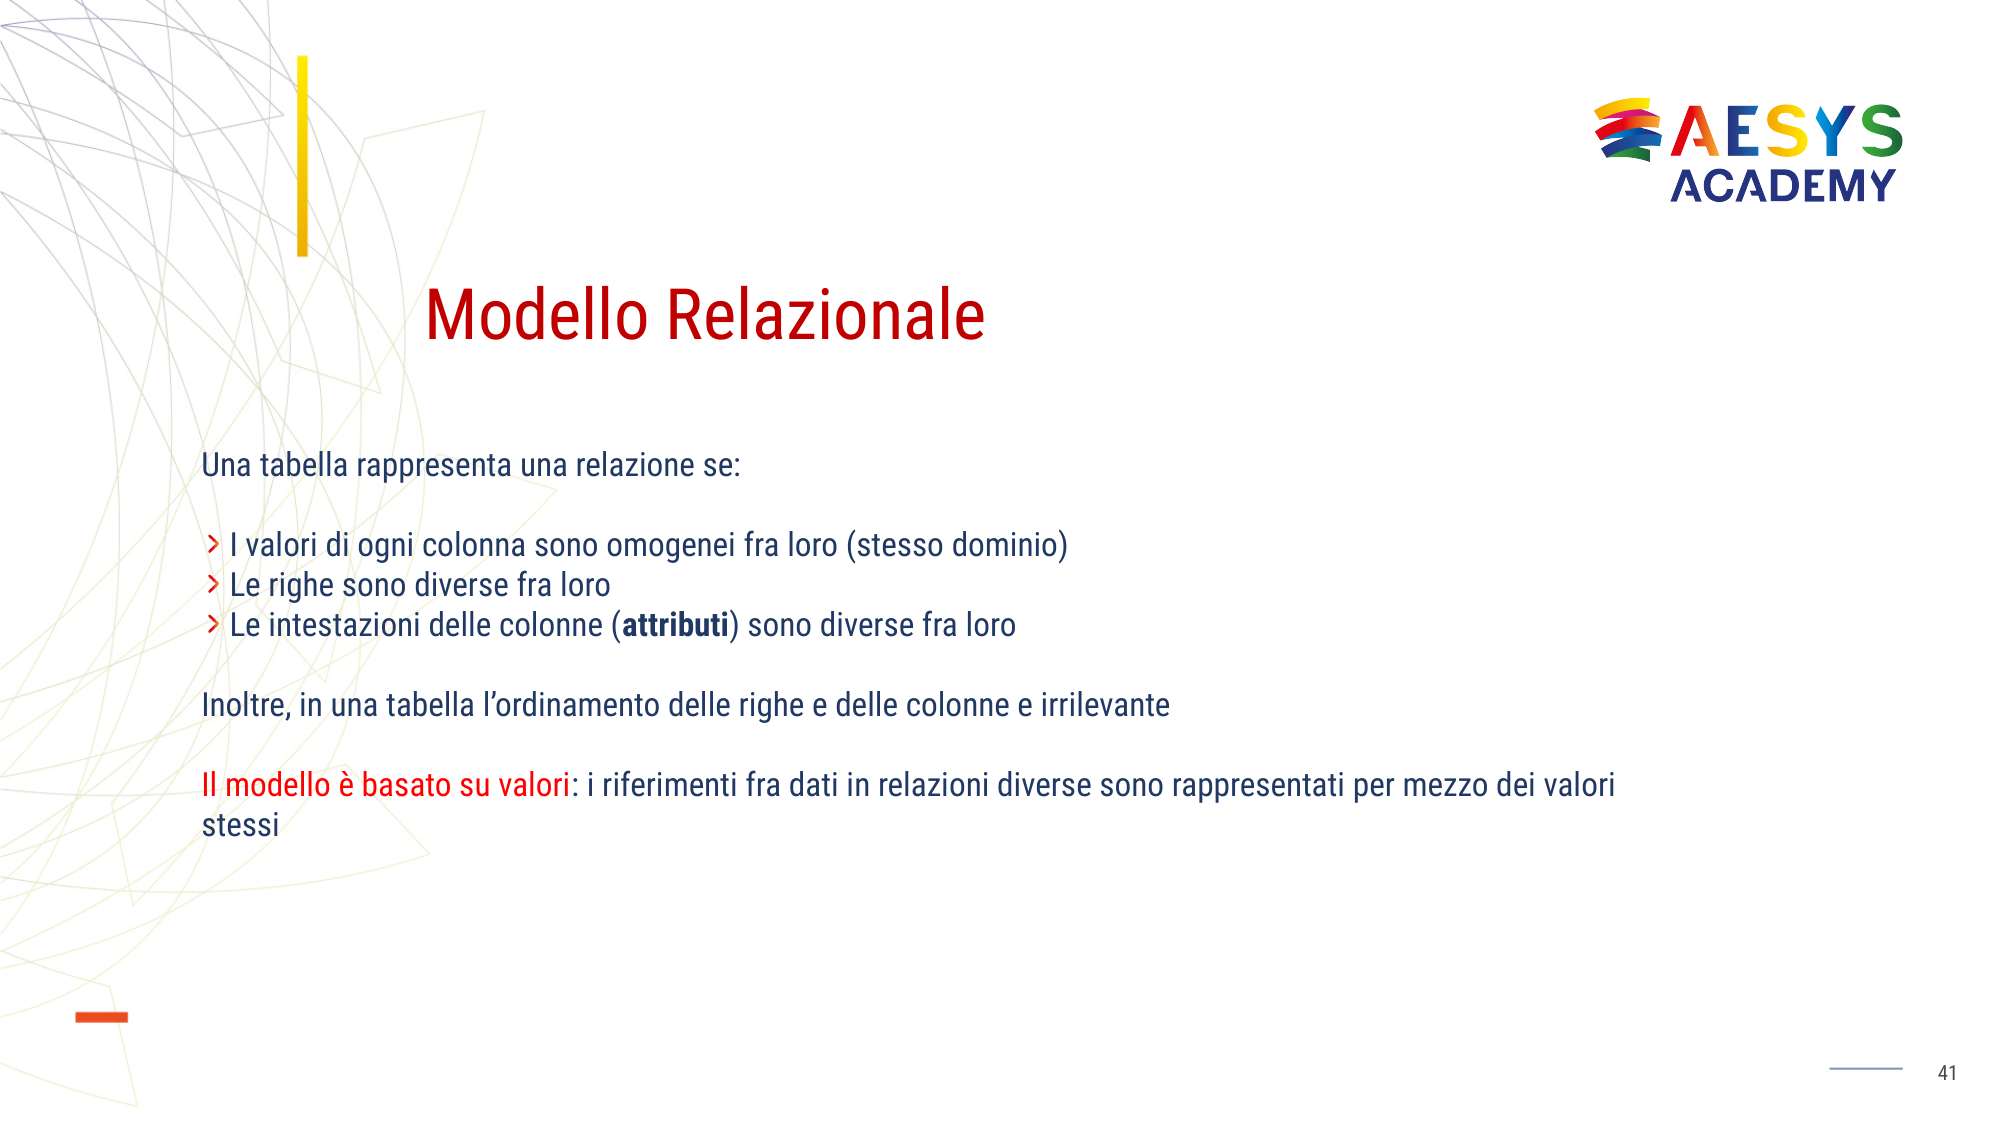

# Modello Relazionale
Una tabella rappresenta una relazione se:

I valori di ogni colonna sono omogenei fra loro (stesso dominio)
Le righe sono diverse fra loro
Le intestazioni delle colonne (attributi) sono diverse fra loro

Inoltre, in una tabella l’ordinamento delle righe e delle colonne e irrilevante

Il modello è basato su valori: i riferimenti fra dati in relazioni diverse sono rappresentati per mezzo dei valori stessi

41